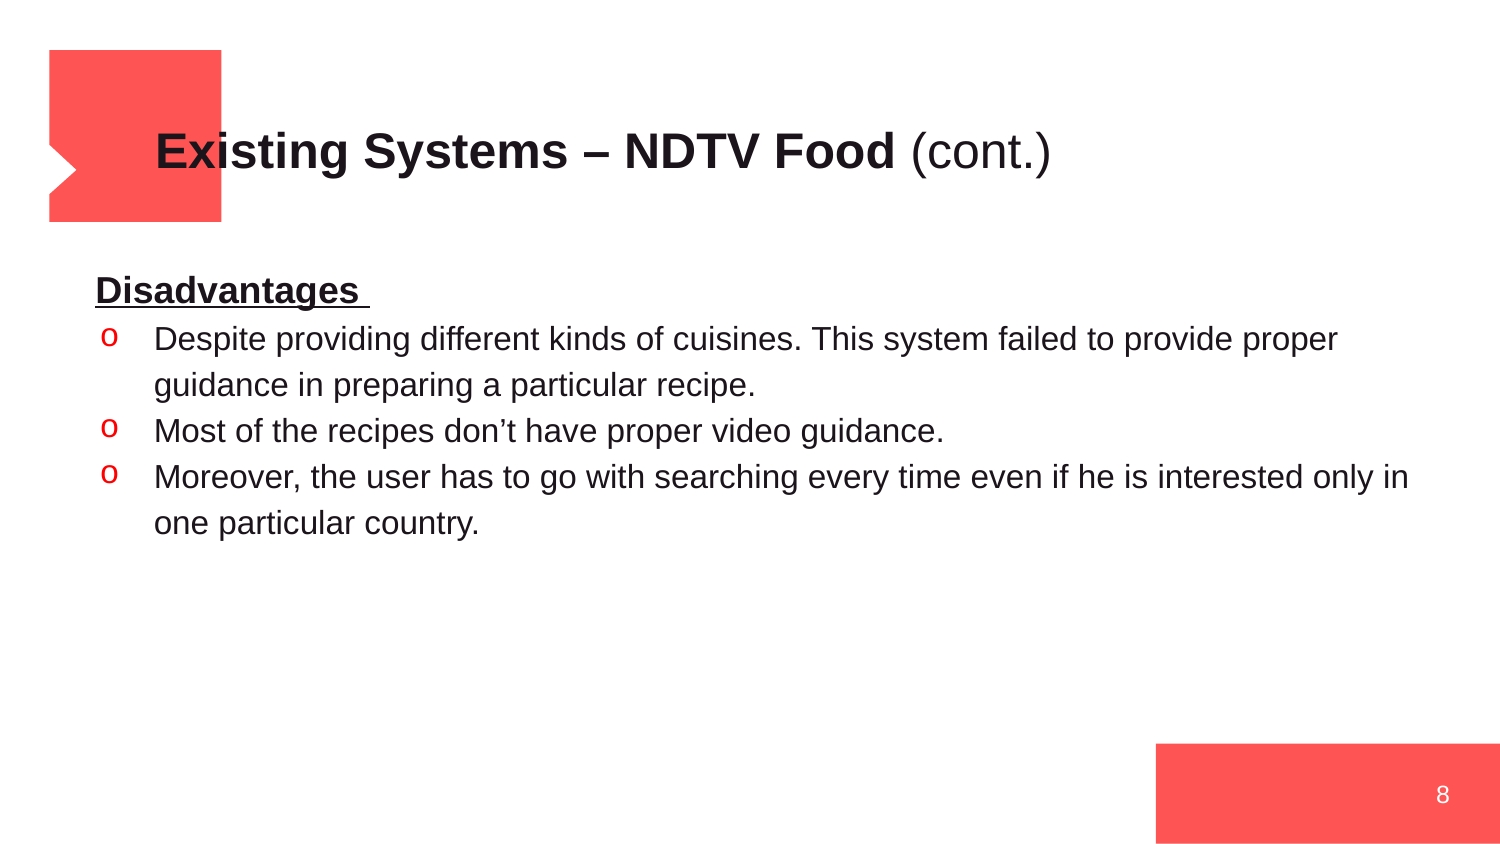

# Existing Systems – NDTV Food (cont.)
Disadvantages
Despite providing different kinds of cuisines. This system failed to provide proper guidance in preparing a particular recipe.
Most of the recipes don’t have proper video guidance.
Moreover, the user has to go with searching every time even if he is interested only in one particular country.

8